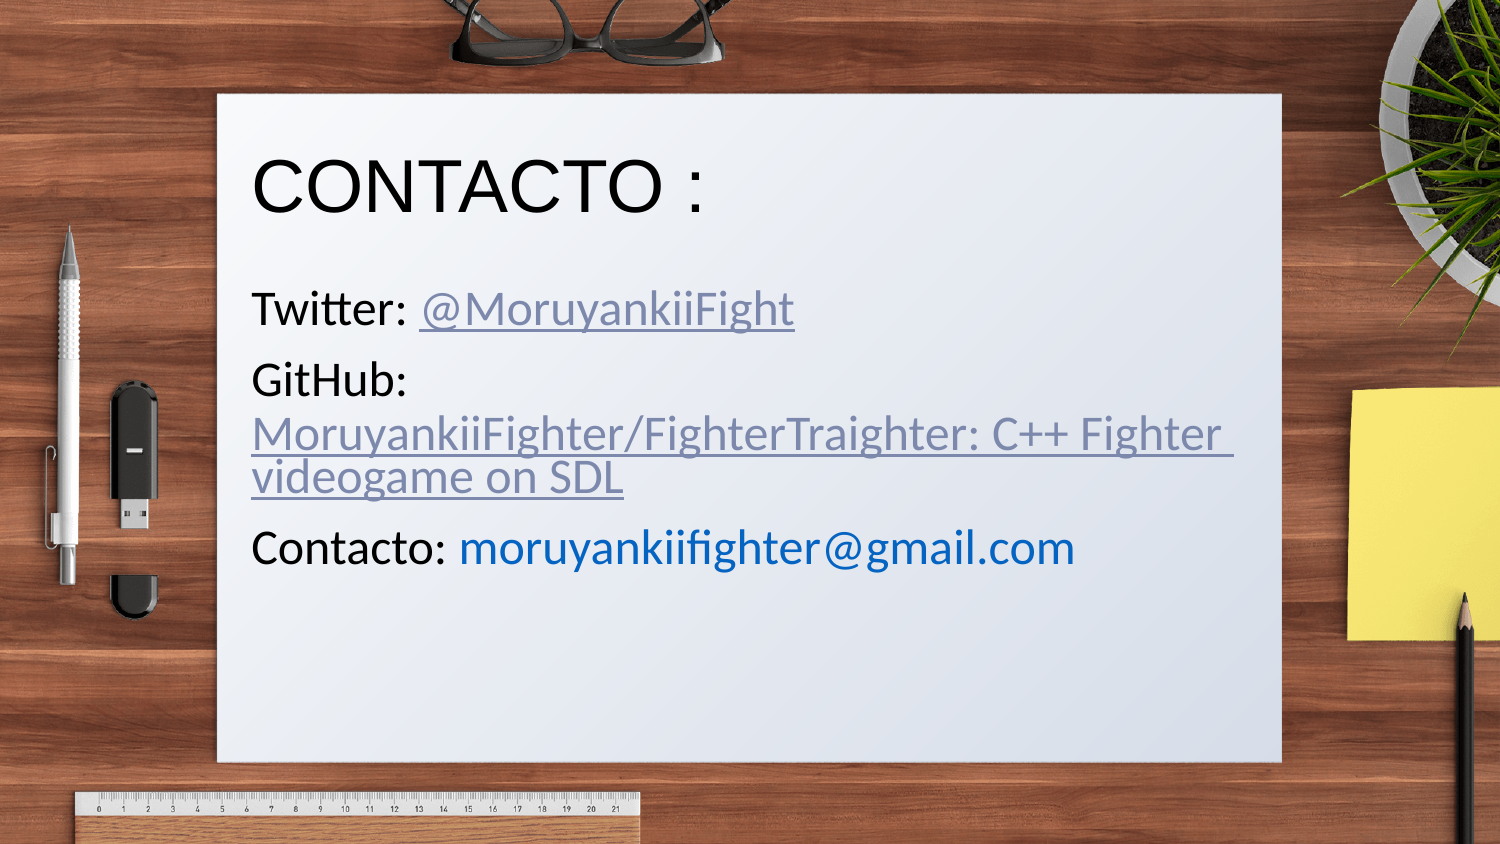

CONTACTO :
Twitter: @MoruyankiiFight
GitHub: MoruyankiiFighter/FighterTraighter: C++ Fighter videogame on SDL
Contacto: moruyankiifighter@gmail.com